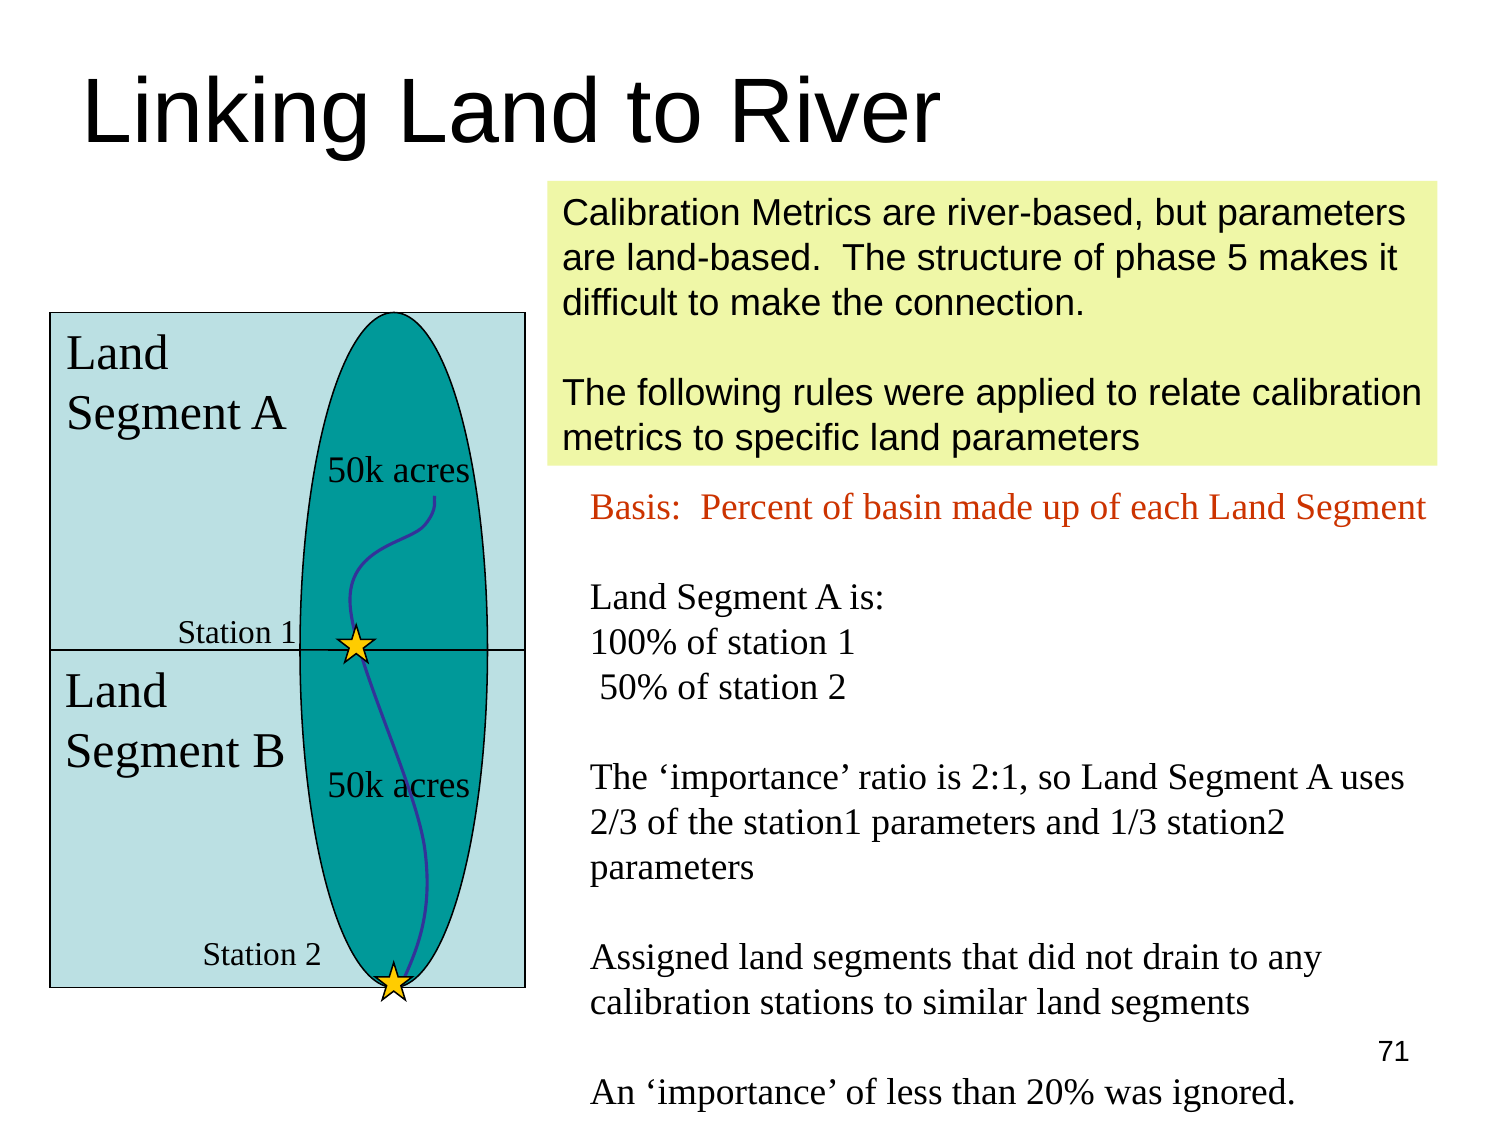

# Linking Land to River
Calibration Metrics are river-based, but parameters are land-based.  The structure of phase 5 makes it difficult to make the connection.

The following rules were applied to relate calibration metrics to specific land parameters

Land
Segment A

50k acres
Basis:  Percent of basin made up of each Land Segment

Land Segment A is:
100% of station 1
 50% of station 2

The ‘importance’ ratio is 2:1, so Land Segment A uses 2/3 of the station1 parameters and 1/3 station2 parameters

Assigned land segments that did not drain to any calibration stations to similar land segments

An ‘importance’ of less than 20% was ignored.

Station 1

Land
Segment B

50k acres
Station 2

71